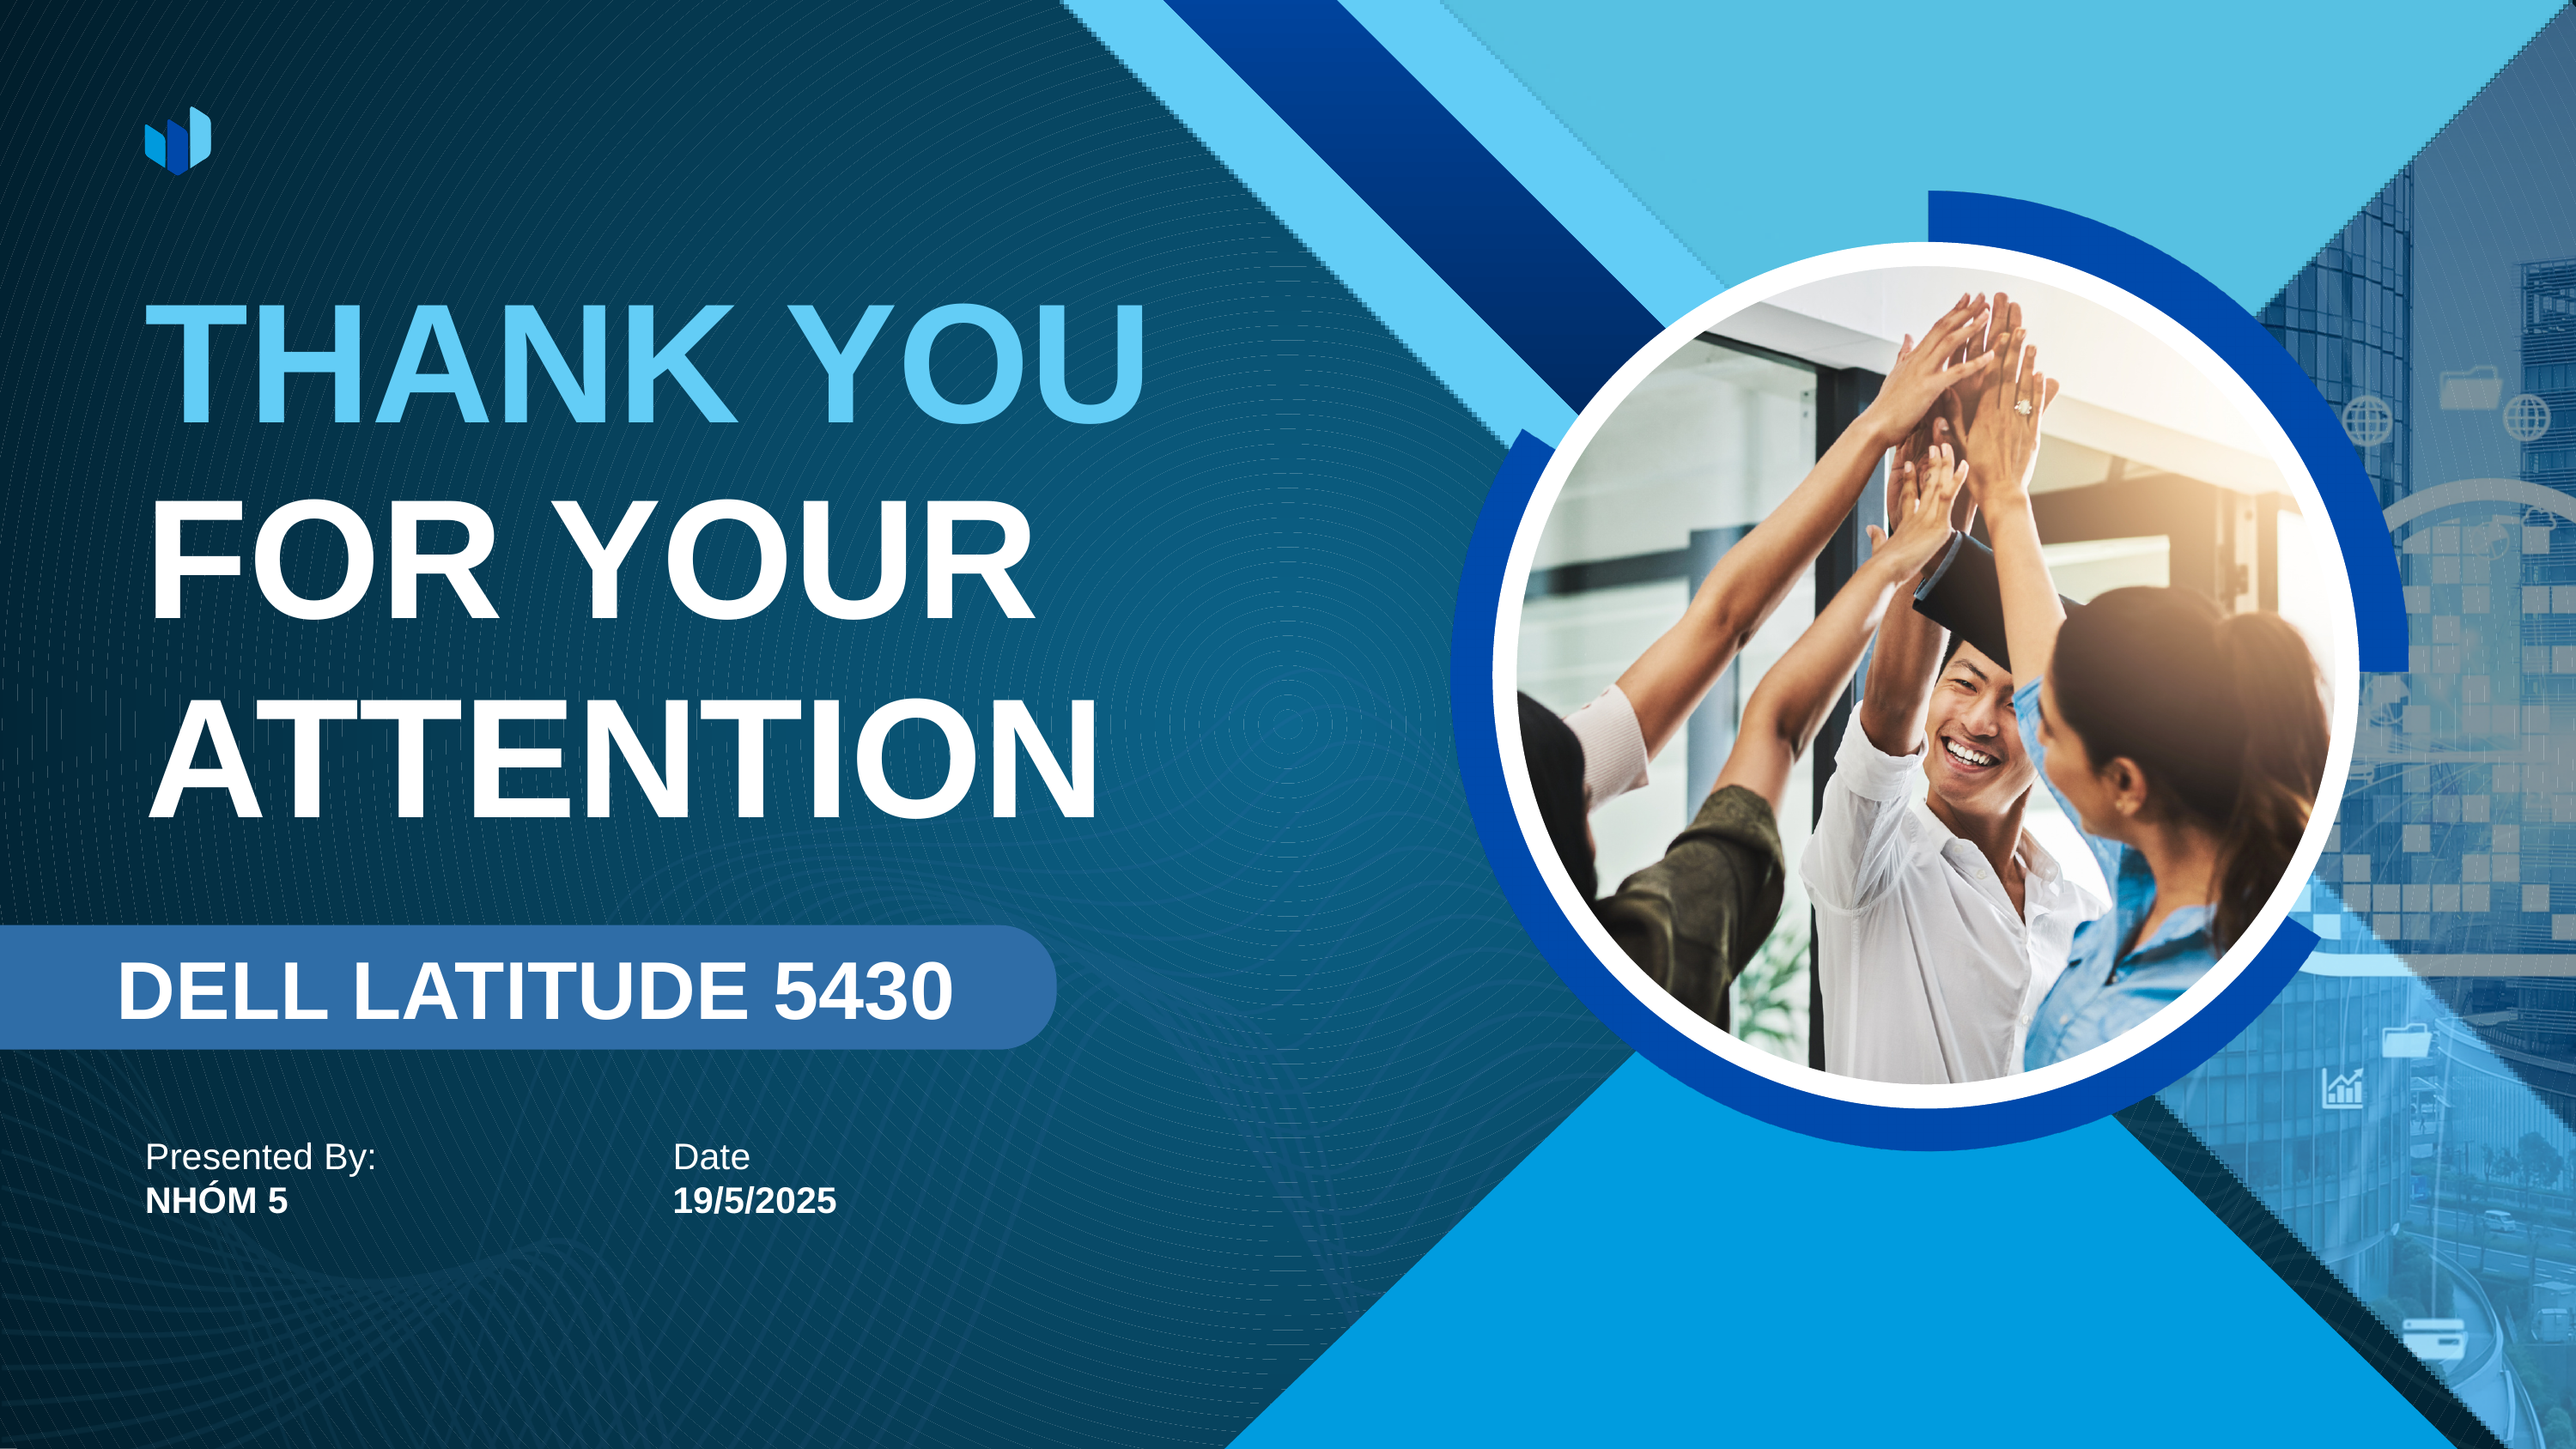

THANK YOU
FOR YOUR ATTENTION

DELL LATITUDE 5430
Presented By:
Date
NHÓM 5
19/5/2025